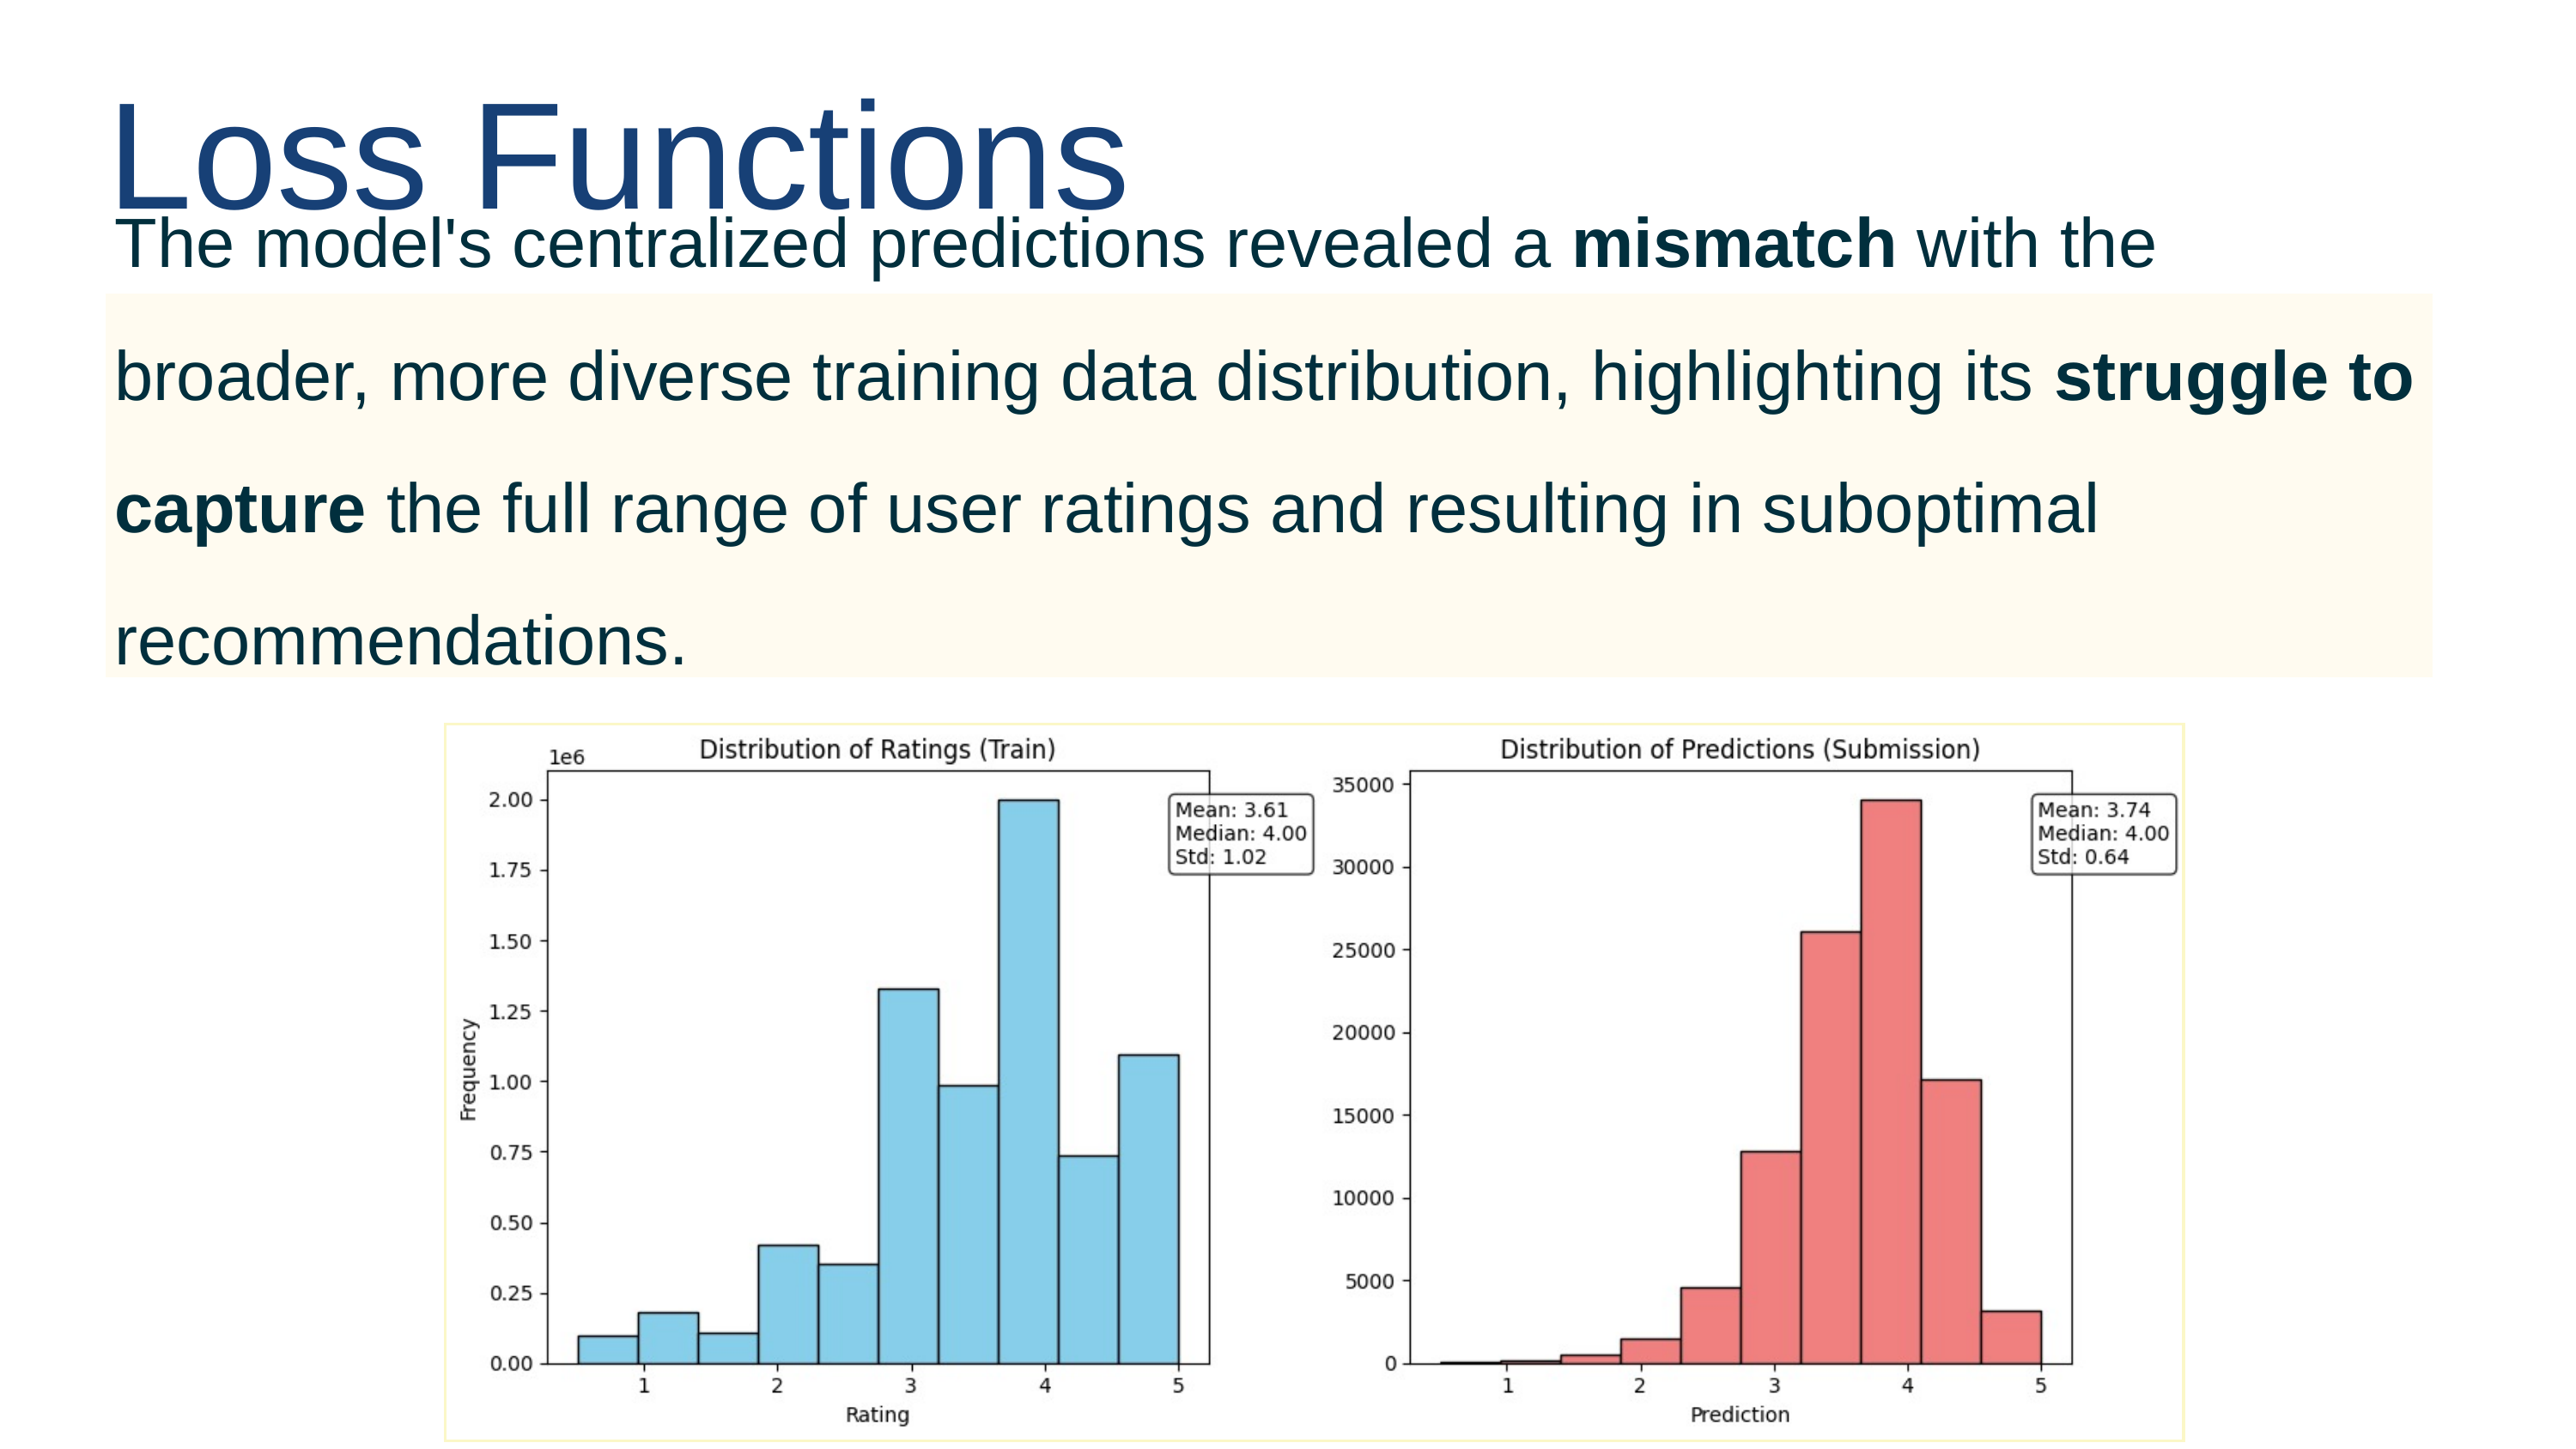

Loss Functions

The model's centralized predictions revealed a mismatch with the broader, more diverse training data distribution, highlighting its struggle to capture the full range of user ratings and resulting in suboptimal recommendations.